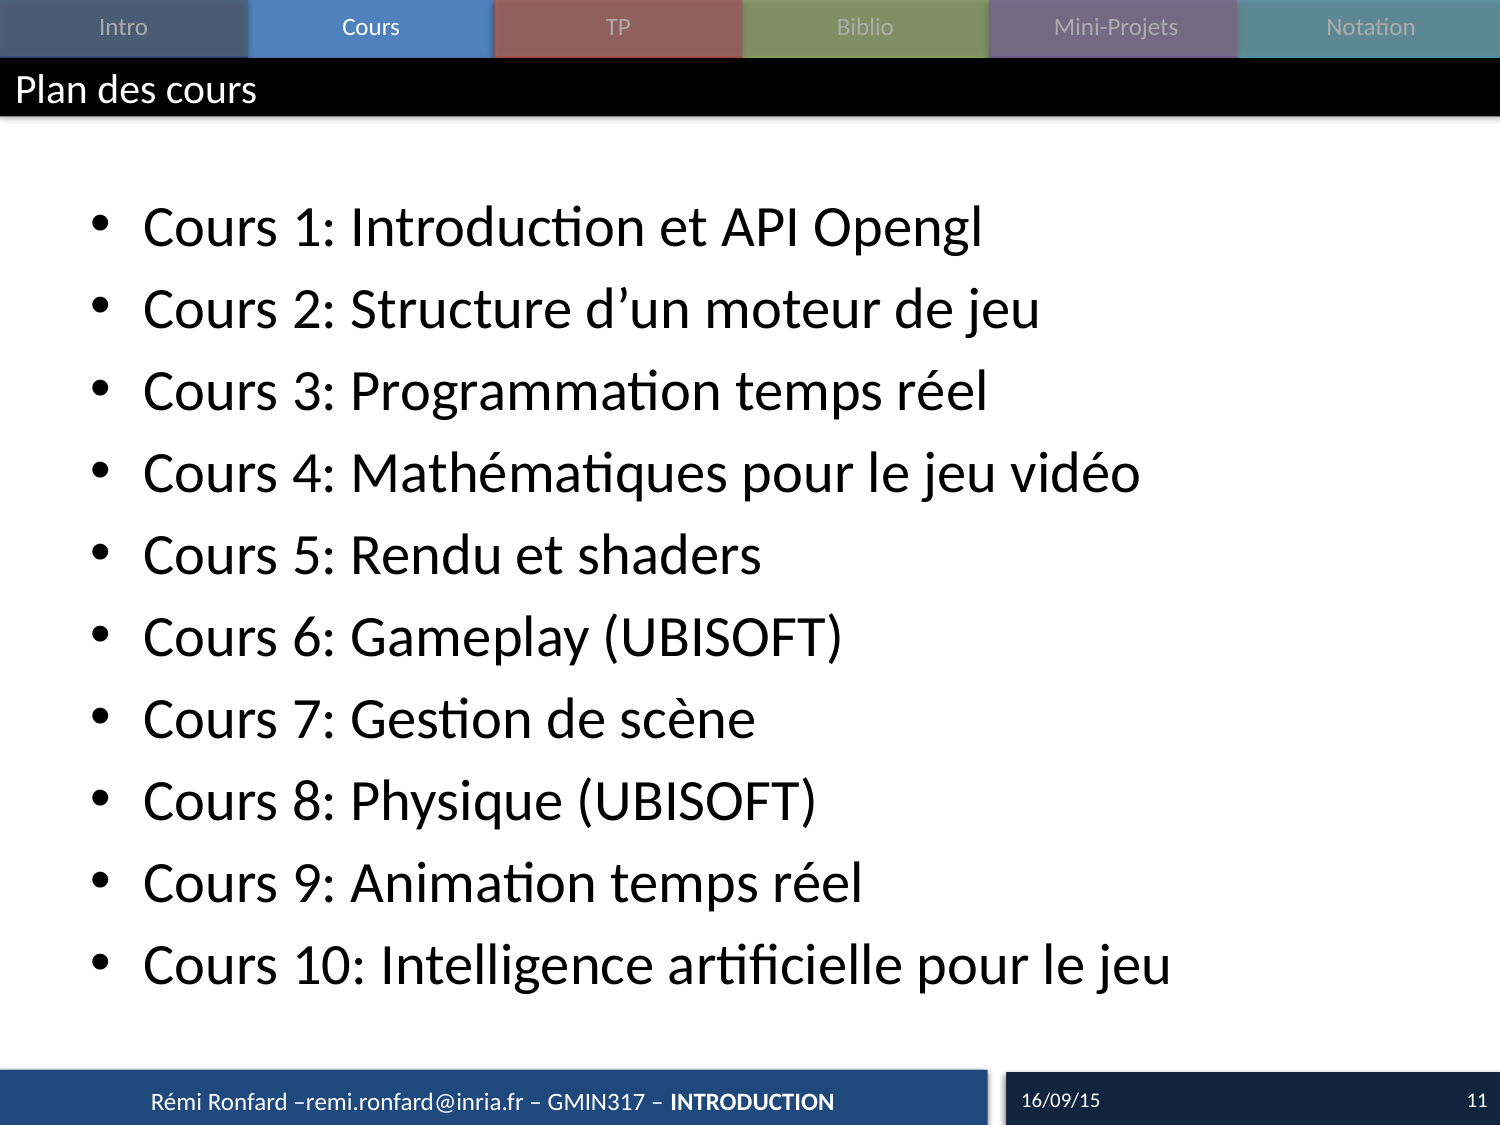

# Plan des cours
Cours 1: Introduction et API Opengl
Cours 2: Structure d’un moteur de jeu
Cours 3: Programmation temps réel
Cours 4: Mathématiques pour le jeu vidéo
Cours 5: Rendu et shaders
Cours 6: Gameplay (UBISOFT)
Cours 7: Gestion de scène
Cours 8: Physique (UBISOFT)
Cours 9: Animation temps réel
Cours 10: Intelligence artificielle pour le jeu

16/09/15
11
Rémi Ronfard –remi.ronfard@inria.fr – GMIN317 – INTRODUCTION